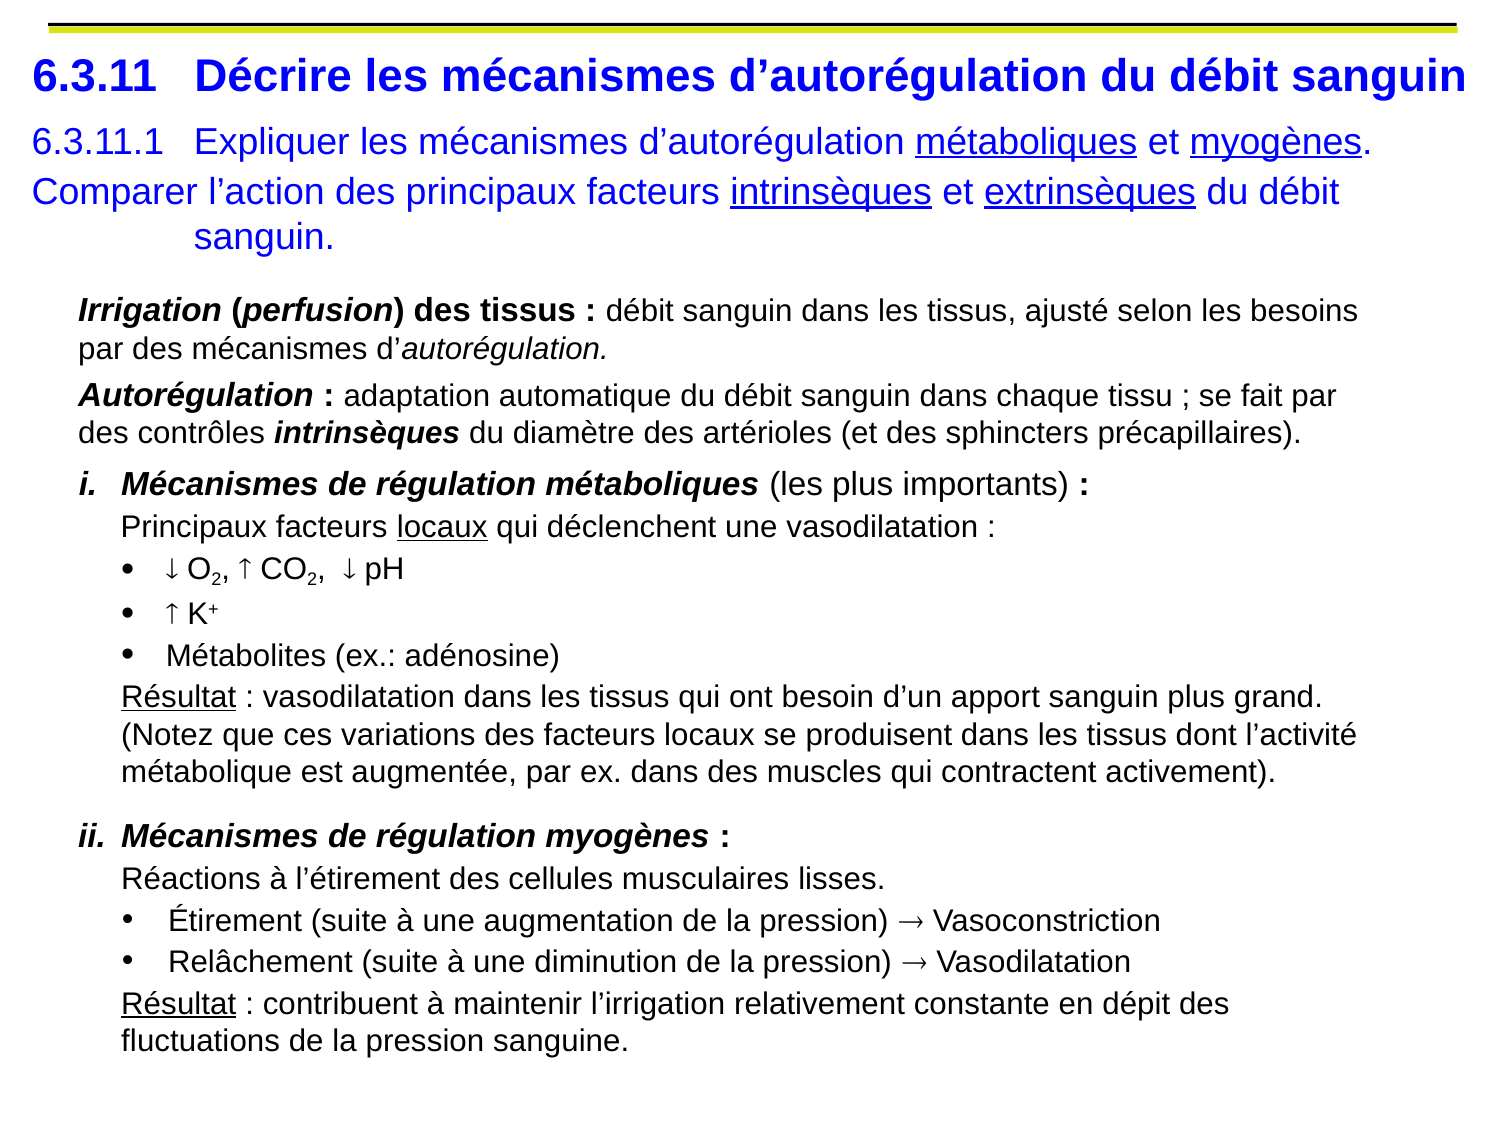

6.3.11	Décrire les mécanismes d’autorégulation du débit sanguin
6.3.11.1 	Expliquer les mécanismes d’autorégulation métaboliques et myogènes.
Comparer l’action des principaux facteurs intrinsèques et extrinsèques du débit sanguin.
Irrigation (perfusion) des tissus : débit sanguin dans les tissus, ajusté selon les besoins par des mécanismes d’autorégulation.
Autorégulation : adaptation automatique du débit sanguin dans chaque tissu ; se fait par des contrôles intrinsèques du diamètre des artérioles (et des sphincters précapillaires).
Mécanismes de régulation métaboliques (les plus importants) :
Principaux facteurs locaux qui déclenchent une vasodilatation :
↓ O2, ↑ CO2,  ↓ pH
↑ K+
Métabolites (ex.: adénosine)
Résultat : vasodilatation dans les tissus qui ont besoin d’un apport sanguin plus grand.
(Notez que ces variations des facteurs locaux se produisent dans les tissus dont l’activité métabolique est augmentée, par ex. dans des muscles qui contractent activement).
Mécanismes de régulation myogènes :
Réactions à l’étirement des cellules musculaires lisses.
Étirement (suite à une augmentation de la pression) → Vasoconstriction
Relâchement (suite à une diminution de la pression) → Vasodilatation
Résultat : contribuent à maintenir l’irrigation relativement constante en dépit des fluctuations de la pression sanguine.